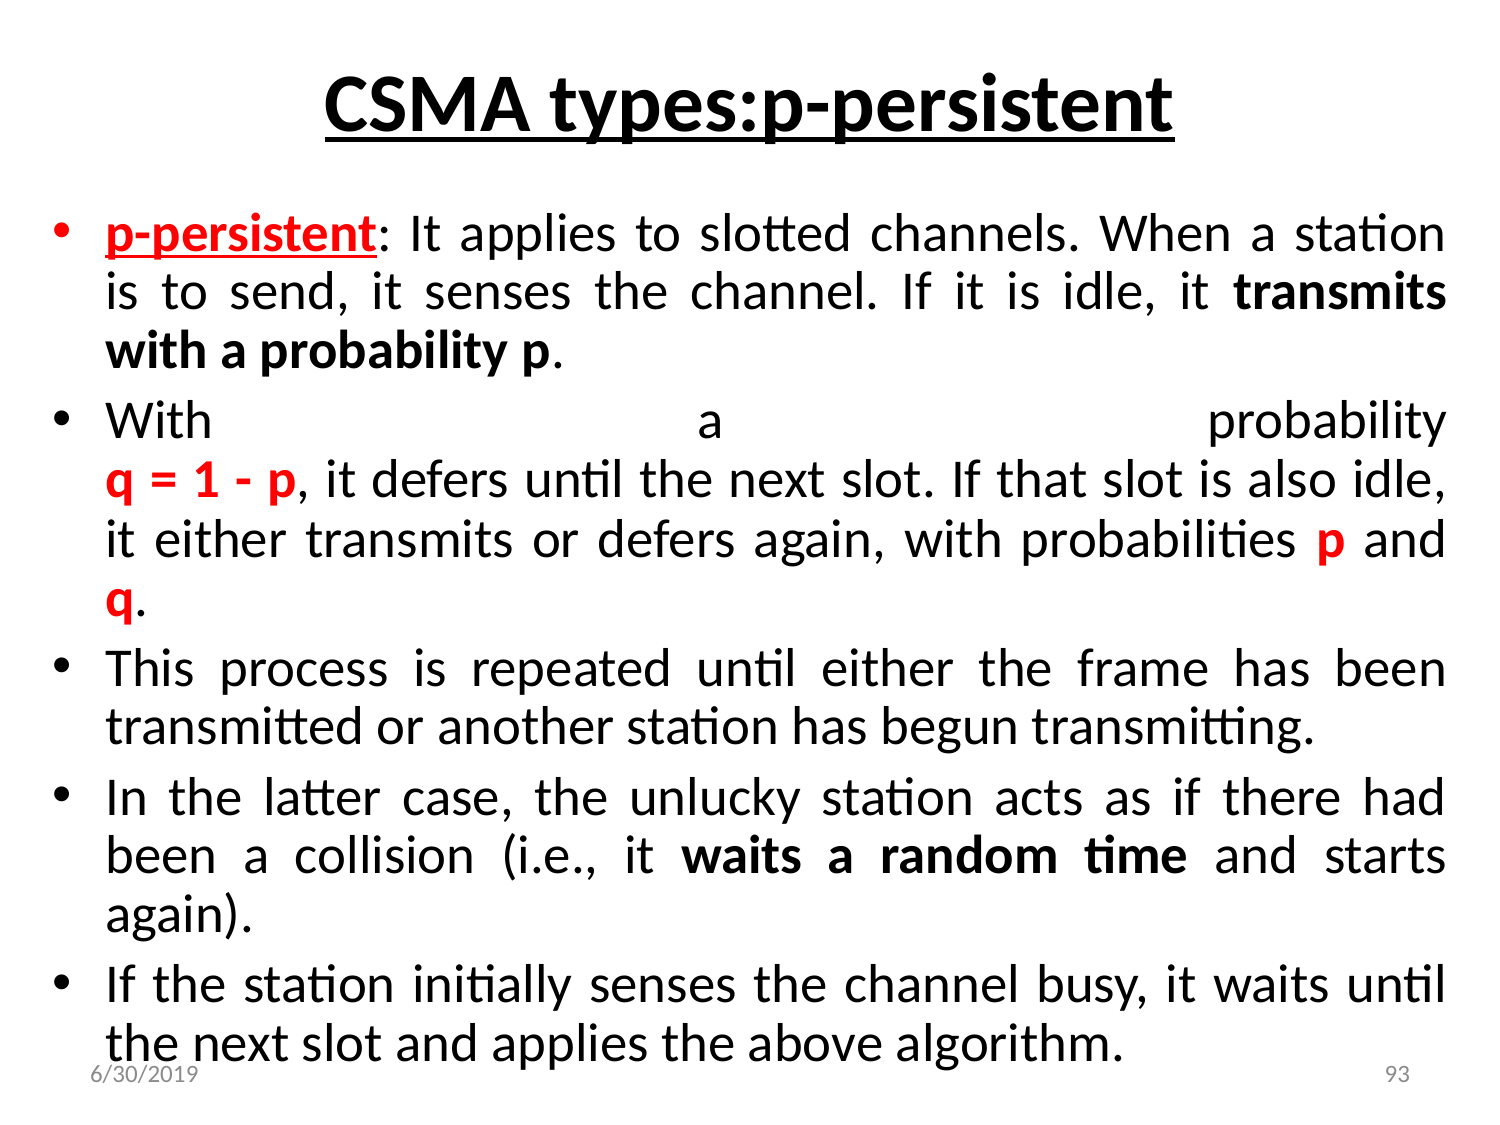

# CSMA types:p-persistent
p-persistent: It applies to slotted channels. When a station is to send, it senses the channel. If it is idle, it transmits with a probability p.
With a probability
q = 1 - p, it defers until the next slot. If that slot is also idle, it either transmits or defers again, with probabilities p and q.
This process is repeated until either the frame has been transmitted or another station has begun transmitting.
In the latter case, the unlucky station acts as if there had been a collision (i.e., it waits a random time and starts again).
If the station initially senses the channel busy, it waits until the next slot and applies the above algorithm.
6/30/2019
93